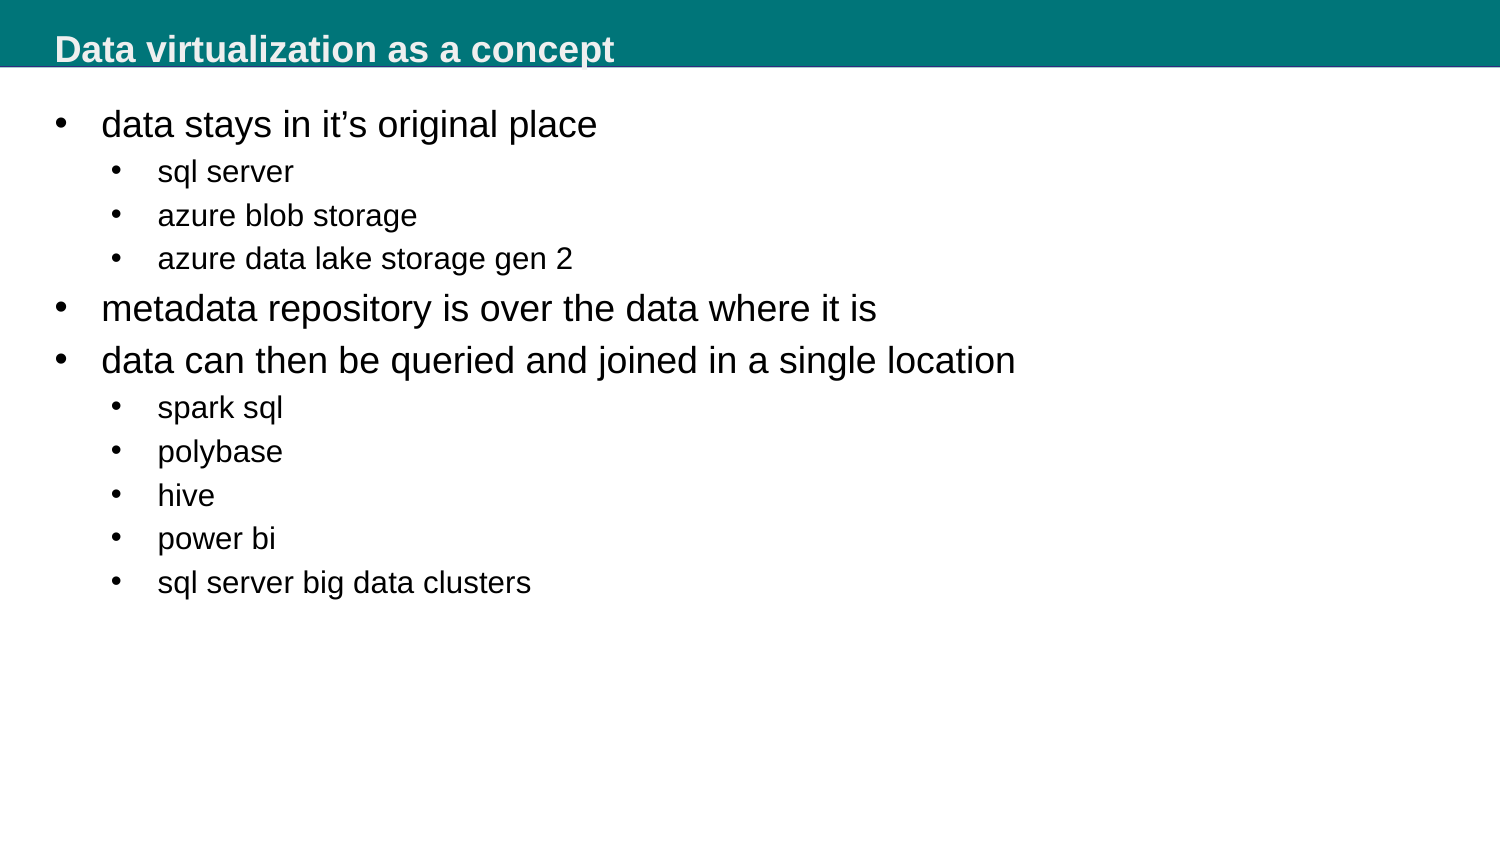

# Data virtualization as a concept
data stays in it’s original place
sql server
azure blob storage
azure data lake storage gen 2
metadata repository is over the data where it is
data can then be queried and joined in a single location
spark sql
polybase
hive
power bi
sql server big data clusters